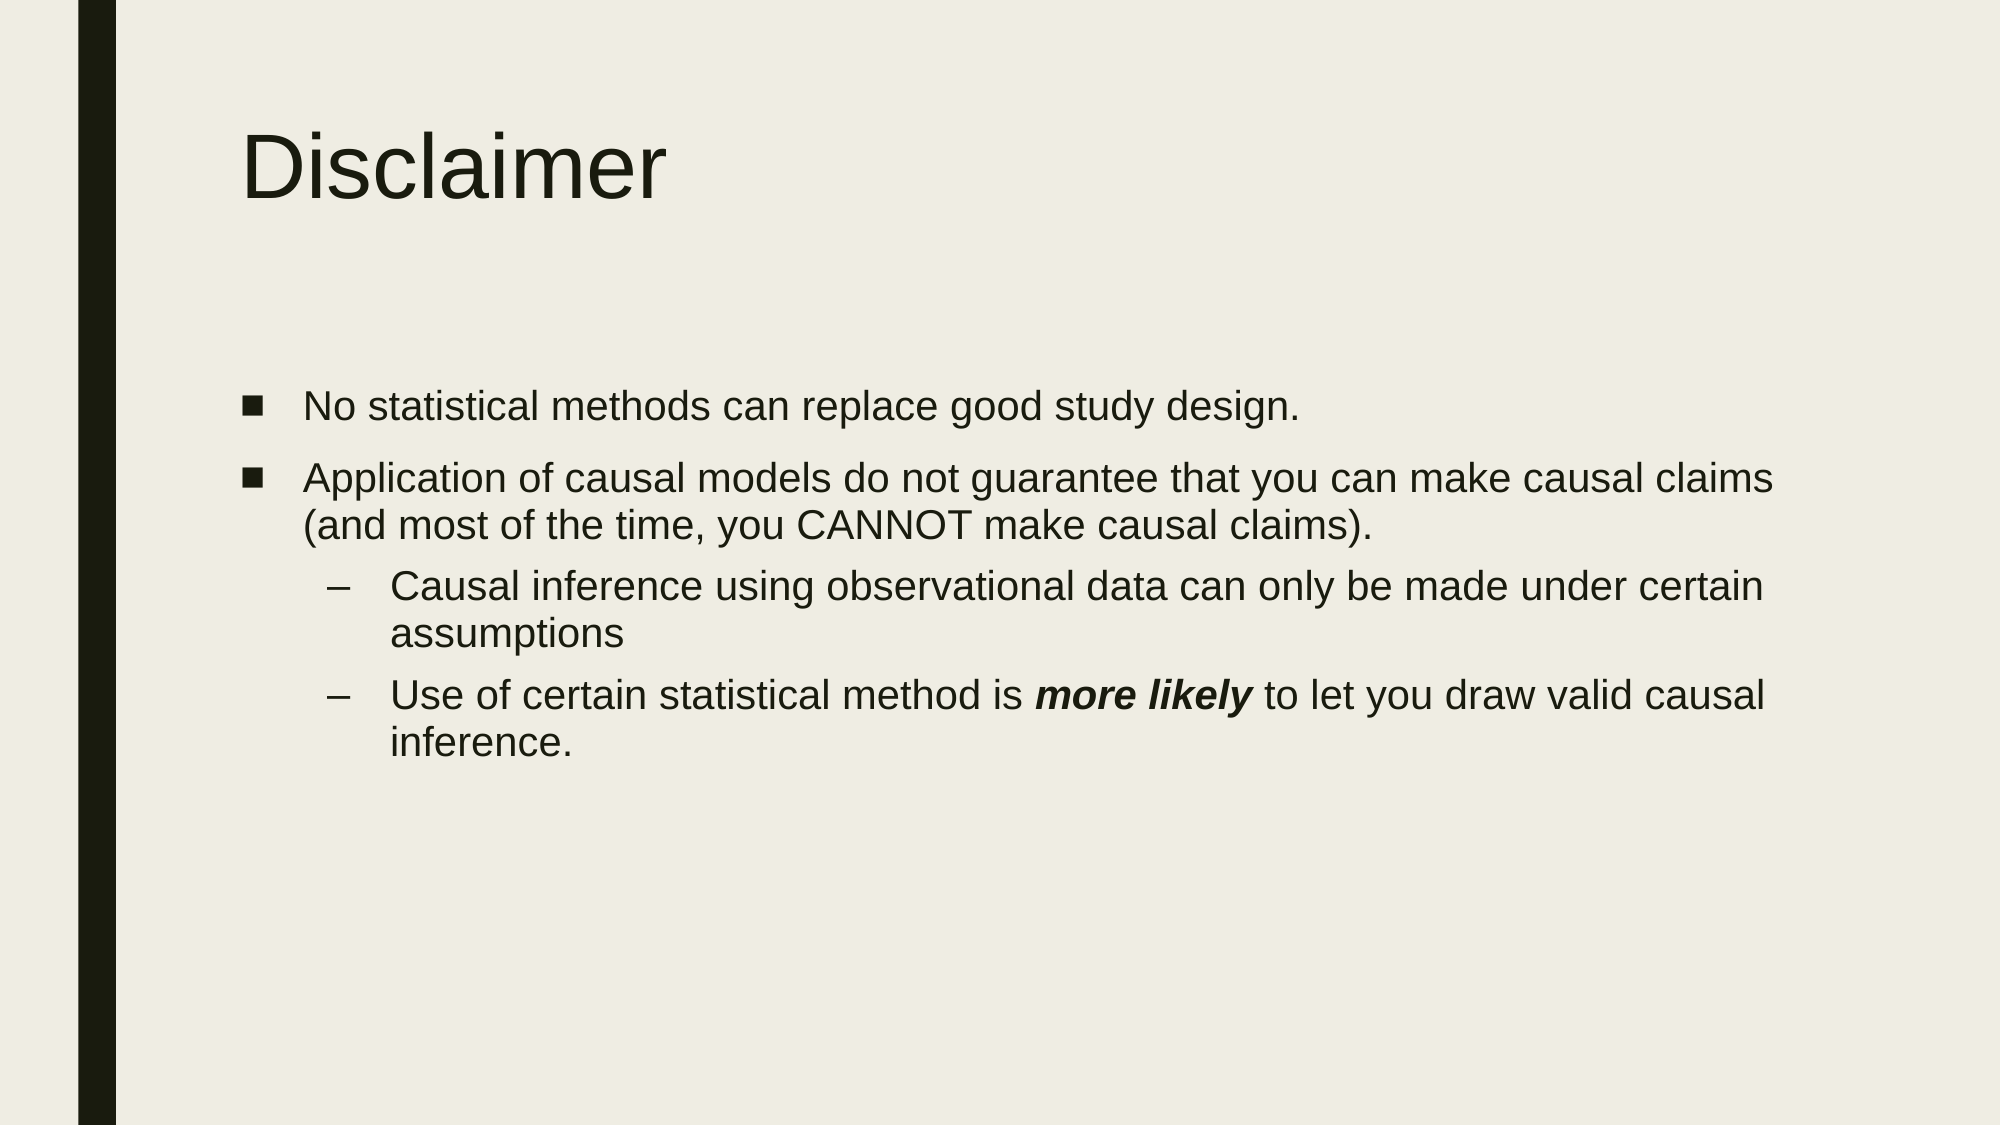

# Disclaimer
No statistical methods can replace good study design.
Application of causal models do not guarantee that you can make causal claims (and most of the time, you CANNOT make causal claims).
Causal inference using observational data can only be made under certain assumptions
Use of certain statistical method is more likely to let you draw valid causal inference.